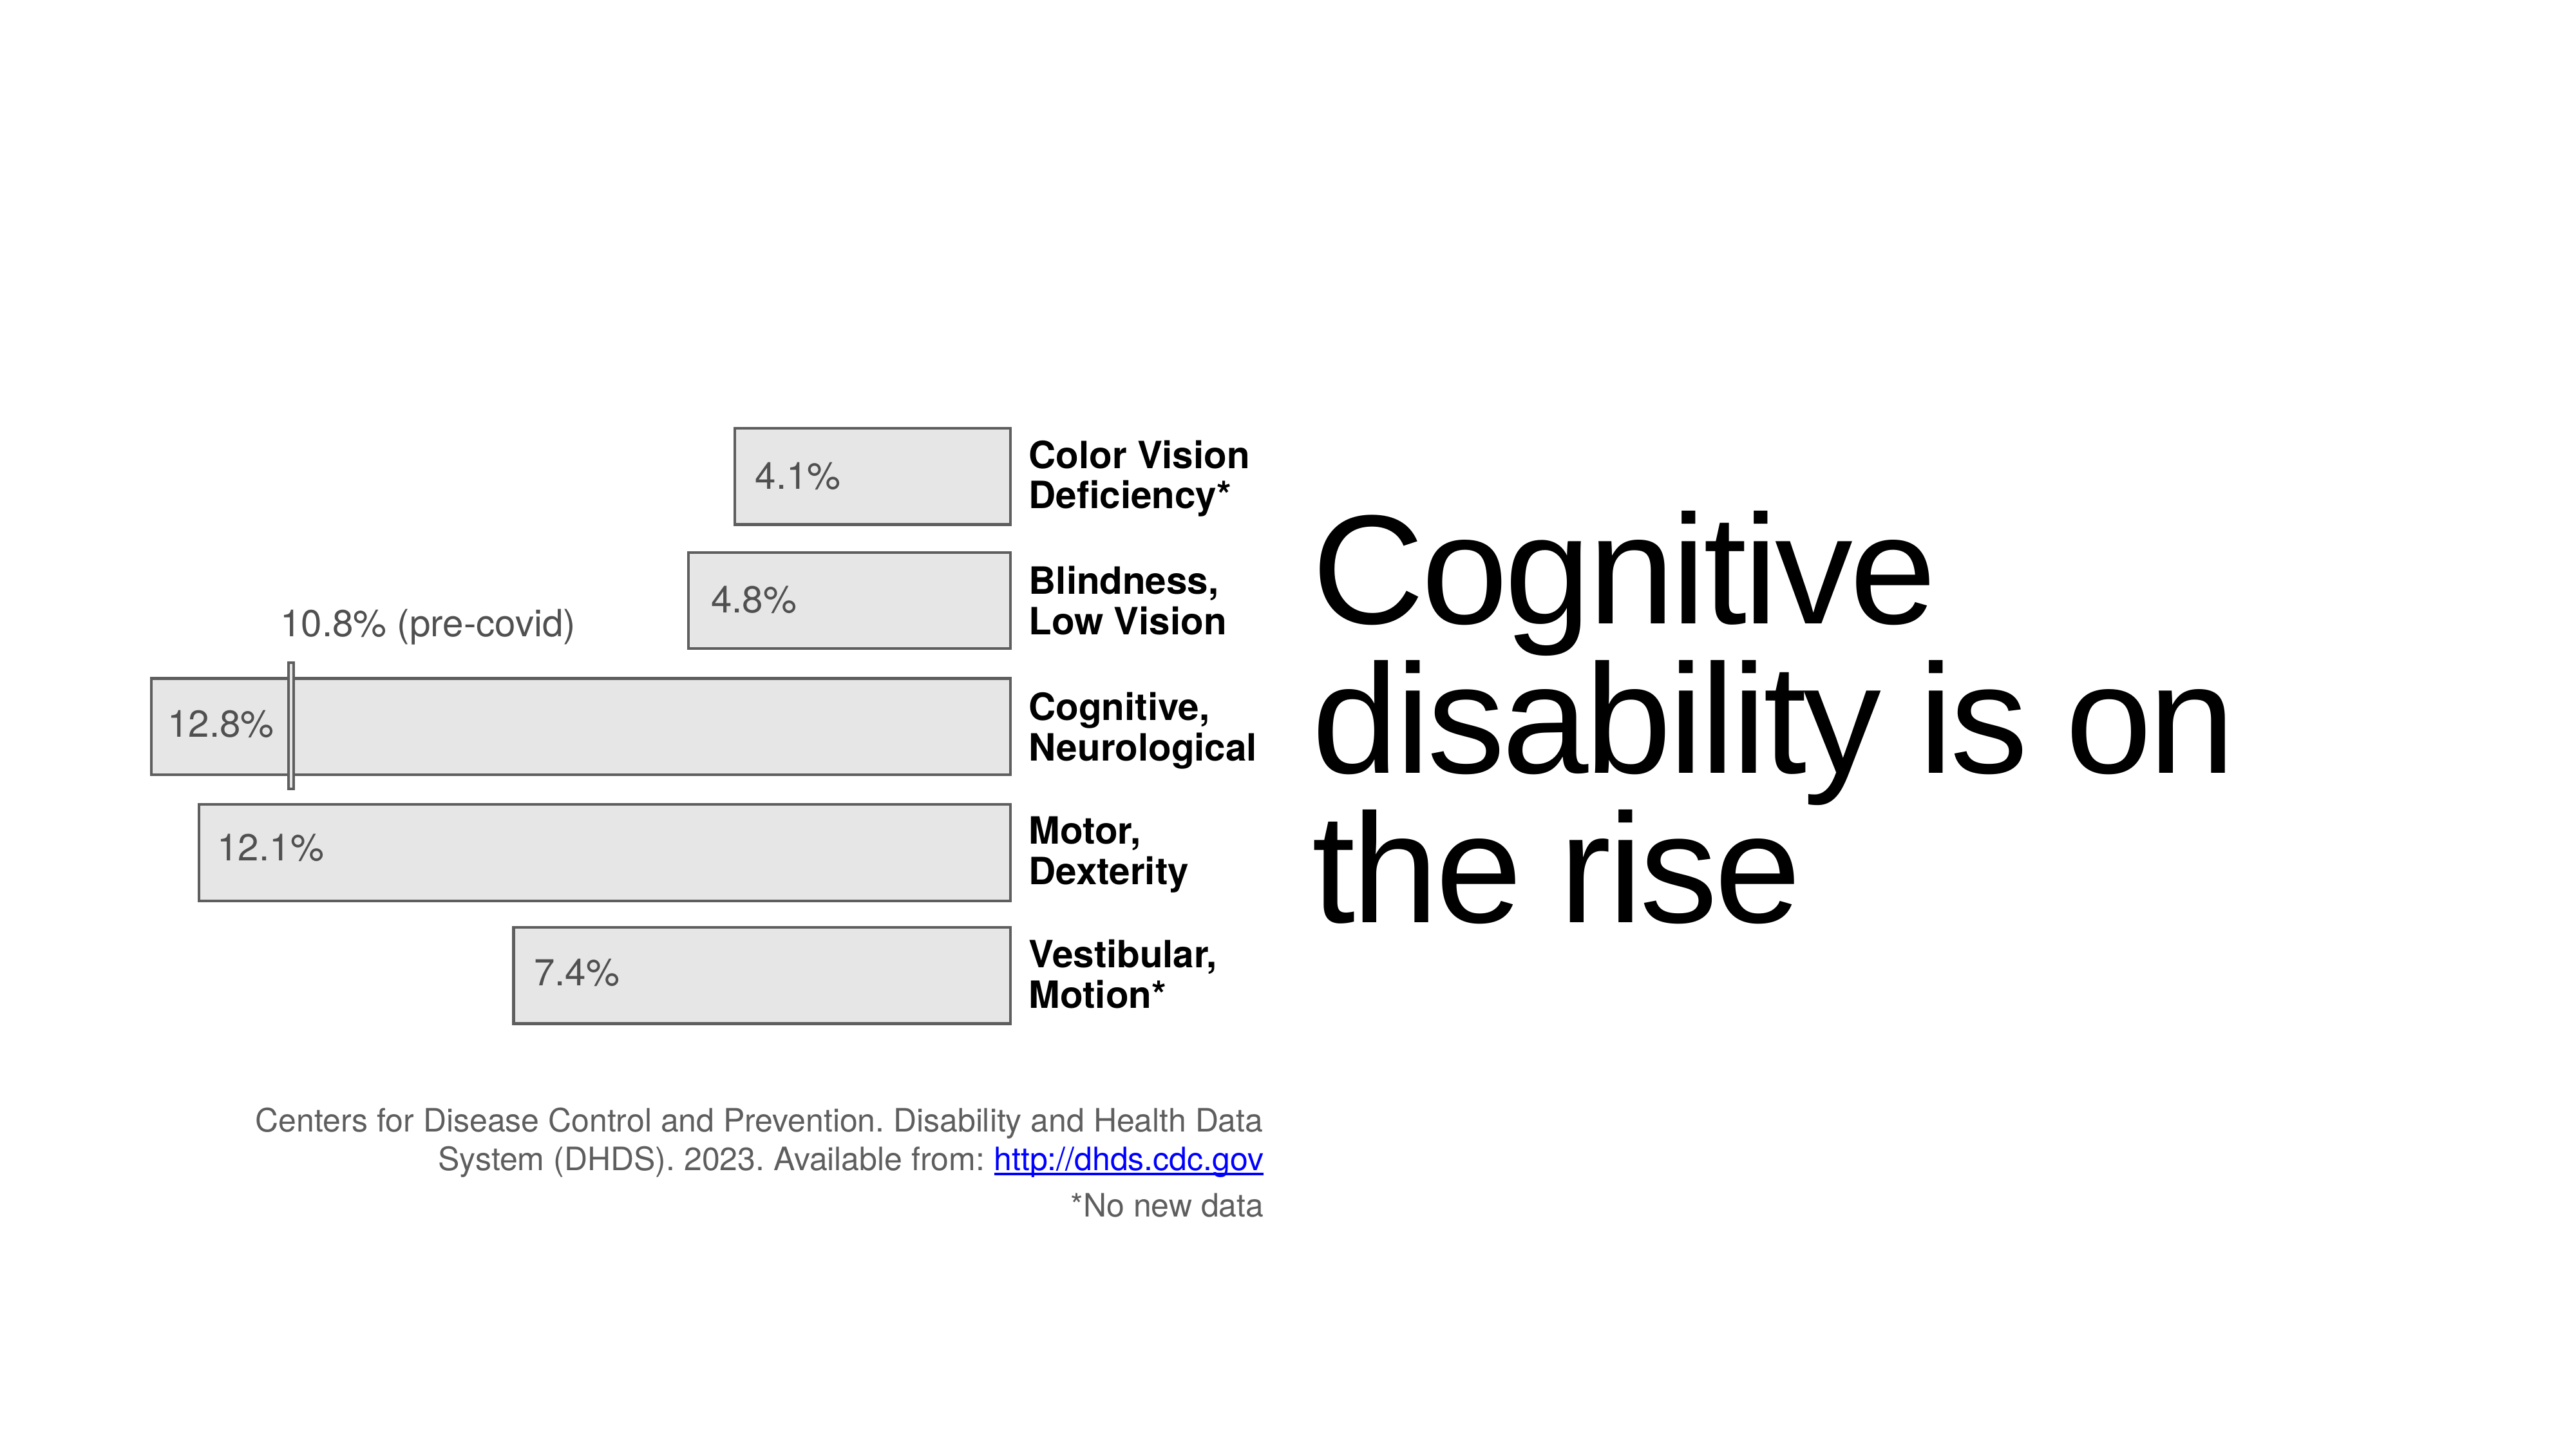

Cognitive disability is on the rise

Color Vision Deficiency*
4.1%
Blindness, Low Vision
4.8%
10.8% (pre-covid)

Cognitive, Neurological
12.8%
Motor, Dexterity
12.1%
Vestibular, Motion*
7.4%
Centers for Disease Control and Prevention. Disability and Health Data System (DHDS). 2023. Available from: http://dhds.cdc.gov
*No new data
12